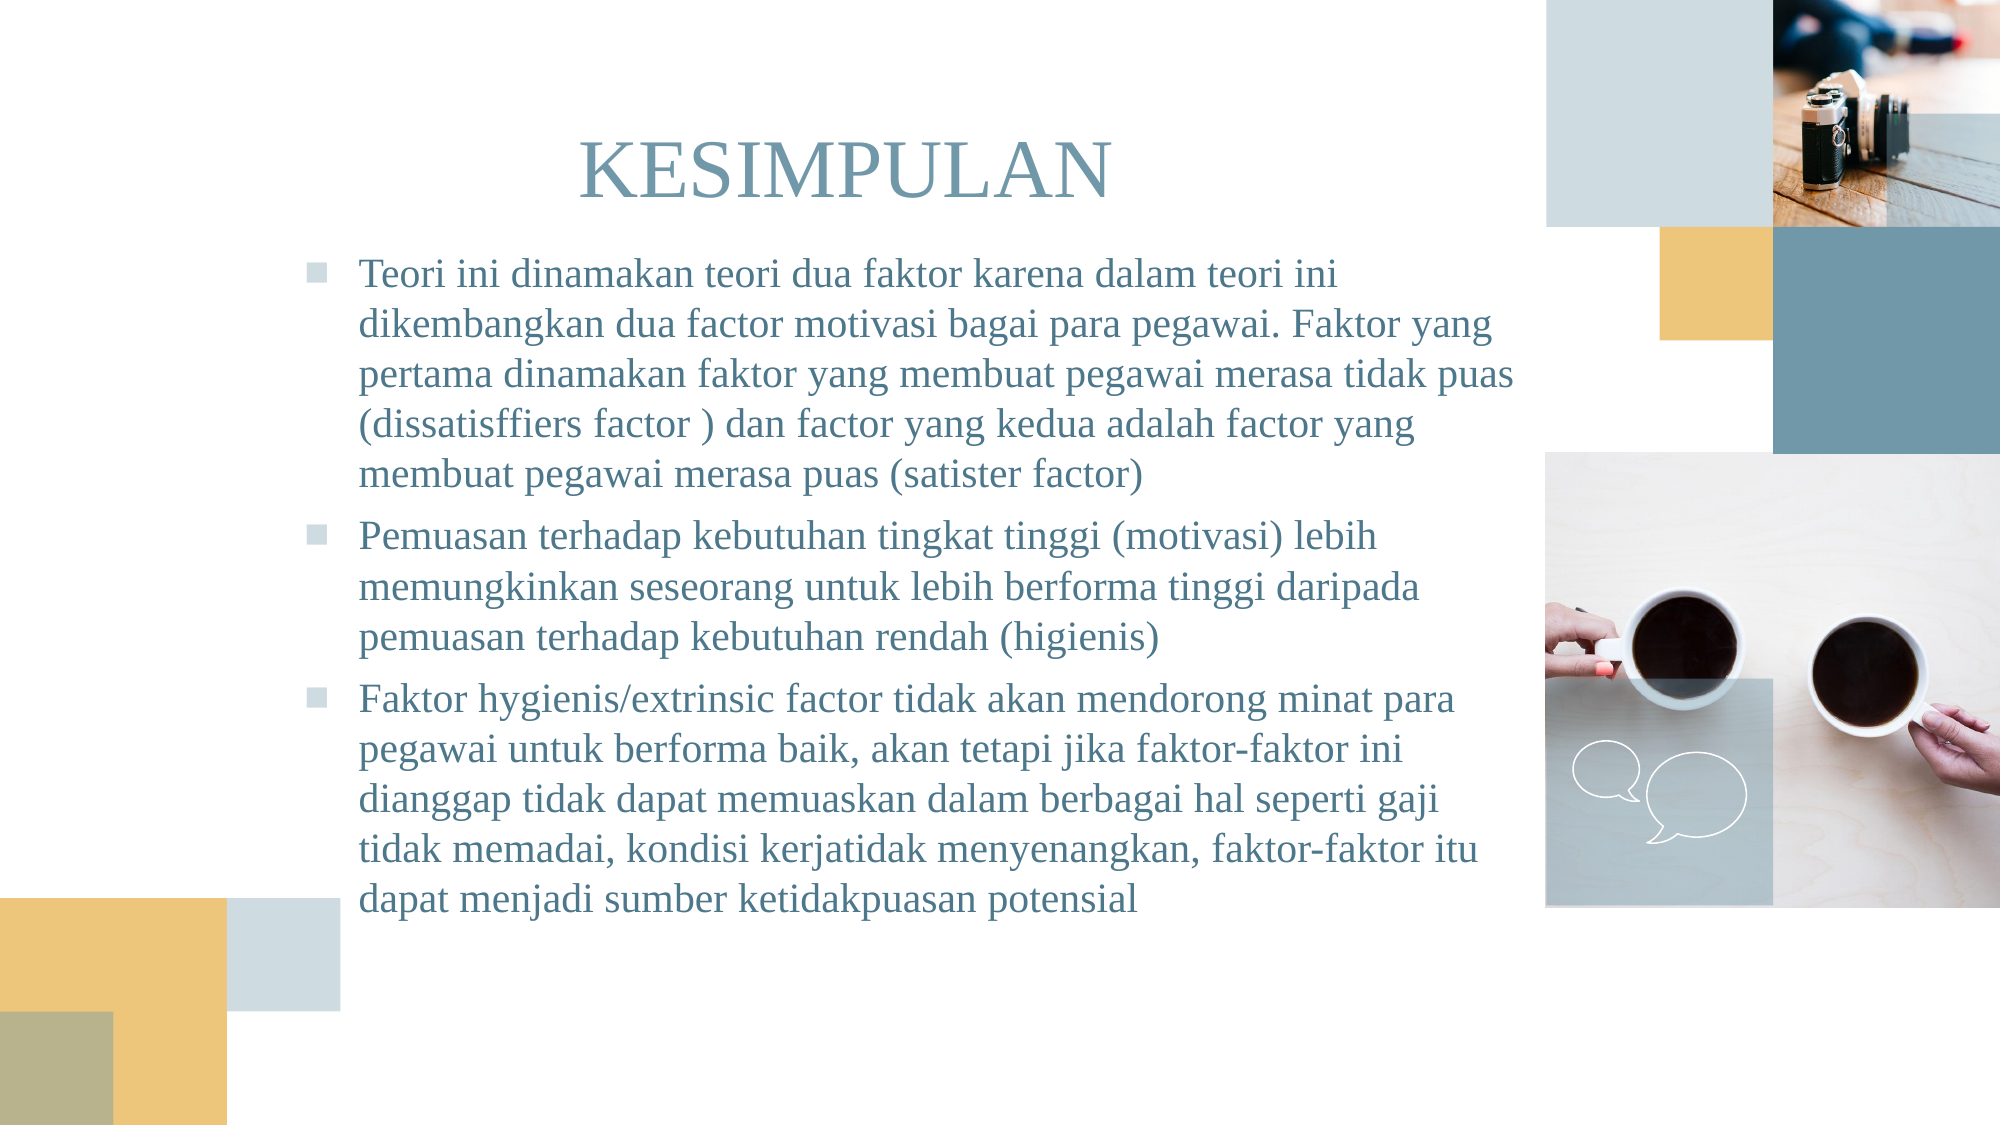

# KESIMPULAN
Teori ini dinamakan teori dua faktor karena dalam teori ini dikembangkan dua factor motivasi bagai para pegawai. Faktor yang pertama dinamakan faktor yang membuat pegawai merasa tidak puas (dissatisffiers factor ) dan factor yang kedua adalah factor yang membuat pegawai merasa puas (satister factor)
Pemuasan terhadap kebutuhan tingkat tinggi (motivasi) lebih memungkinkan seseorang untuk lebih berforma tinggi daripada pemuasan terhadap kebutuhan rendah (higienis)
Faktor hygienis/extrinsic factor tidak akan mendorong minat para pegawai untuk berforma baik, akan tetapi jika faktor-faktor ini dianggap tidak dapat memuaskan dalam berbagai hal seperti gaji tidak memadai, kondisi kerjatidak menyenangkan, faktor-faktor itu dapat menjadi sumber ketidakpuasan potensial